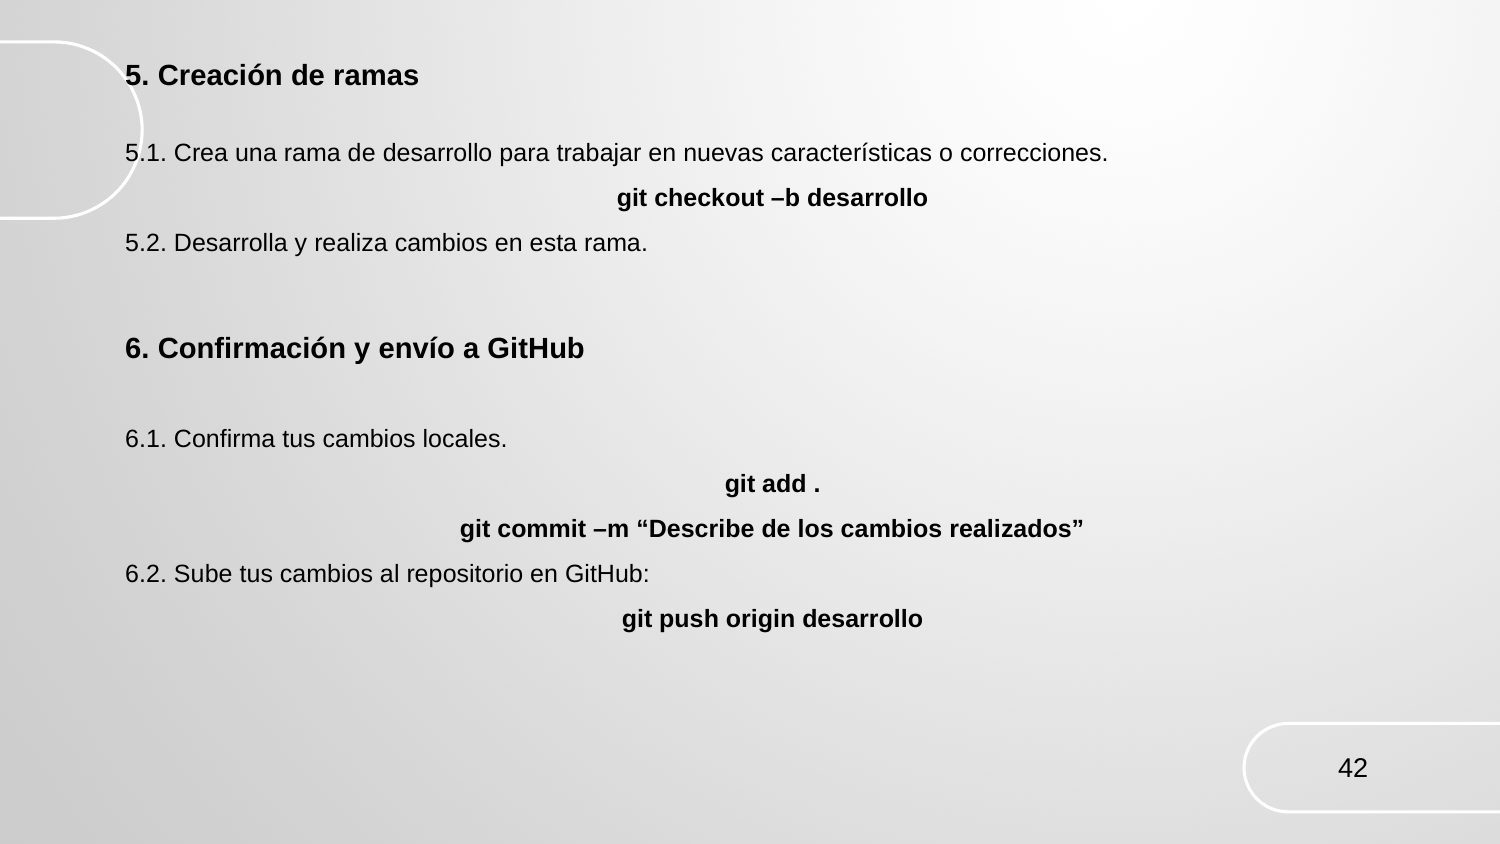

5. Creación de ramas
5.1. Crea una rama de desarrollo para trabajar en nuevas características o correcciones.
git checkout –b desarrollo
5.2. Desarrolla y realiza cambios en esta rama.

6. Confirmación y envío a GitHub
6.1. Confirma tus cambios locales.
git add .
git commit –m “Describe de los cambios realizados”
6.2. Sube tus cambios al repositorio en GitHub:
git push origin desarrollo
42